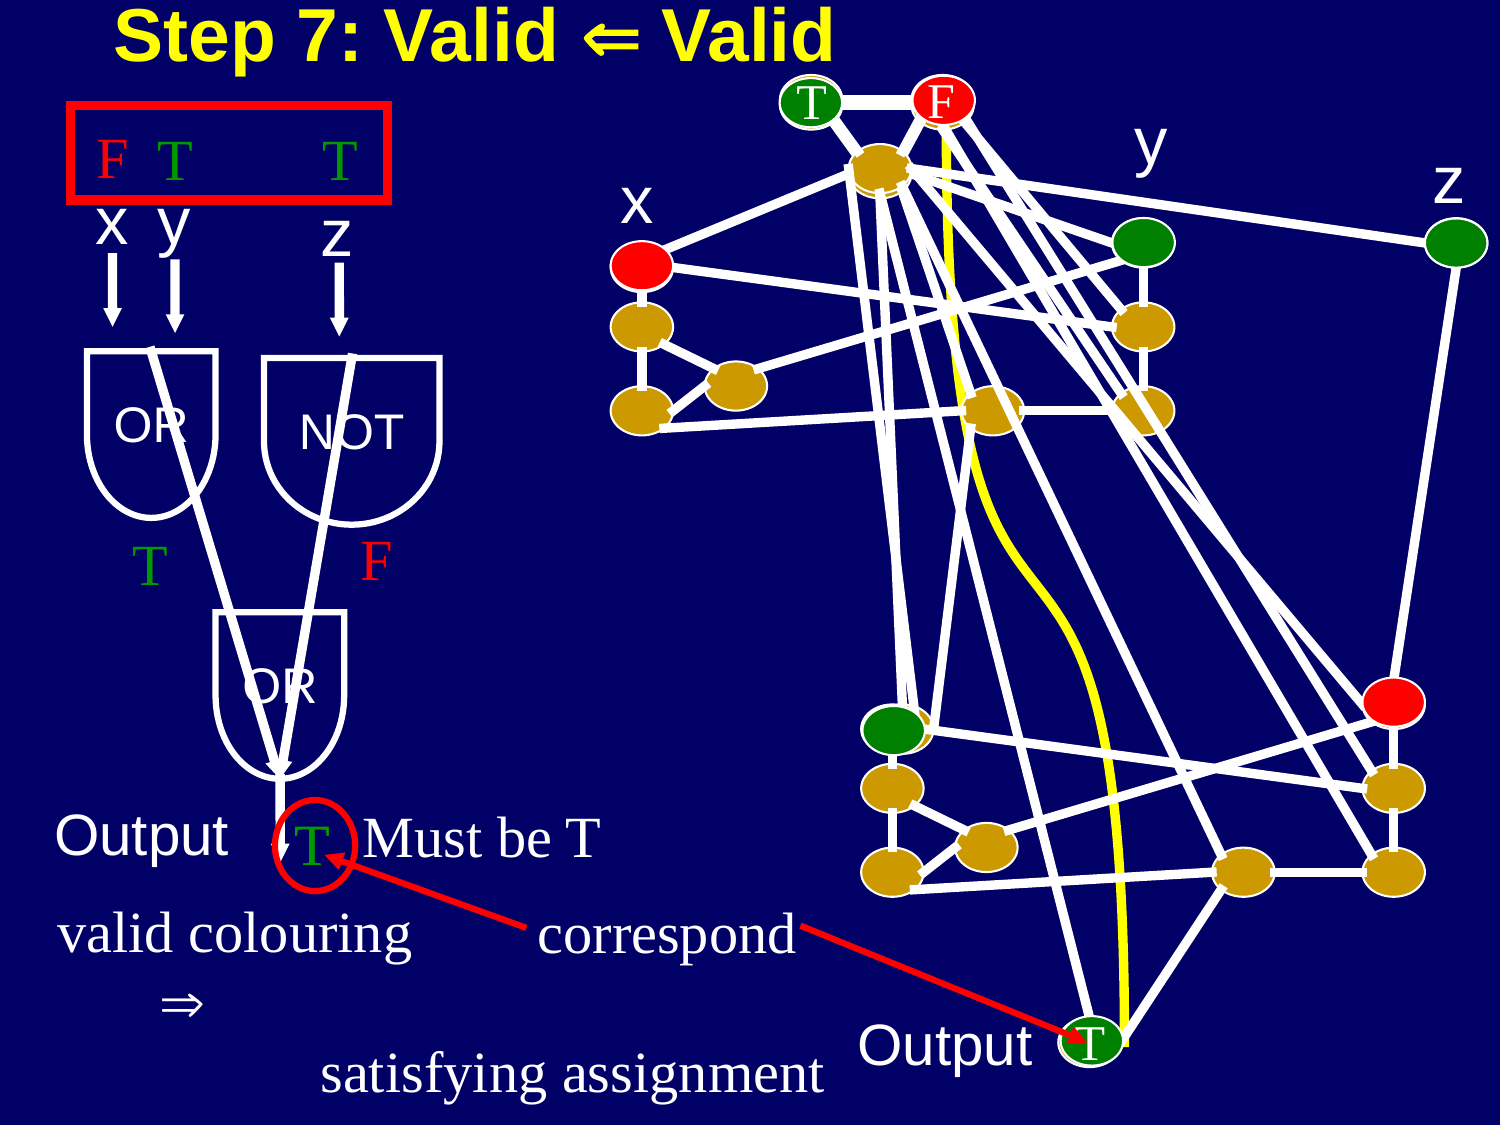

Step 7: Valid ⇐ Valid
F
T

y

 F
T
T
z

x
x
y
z

NOT
OR
OR

F
T

Output
Must be T

T
T

correspond

valid colouring
       ⇒
         satisfying assignment
Output
T